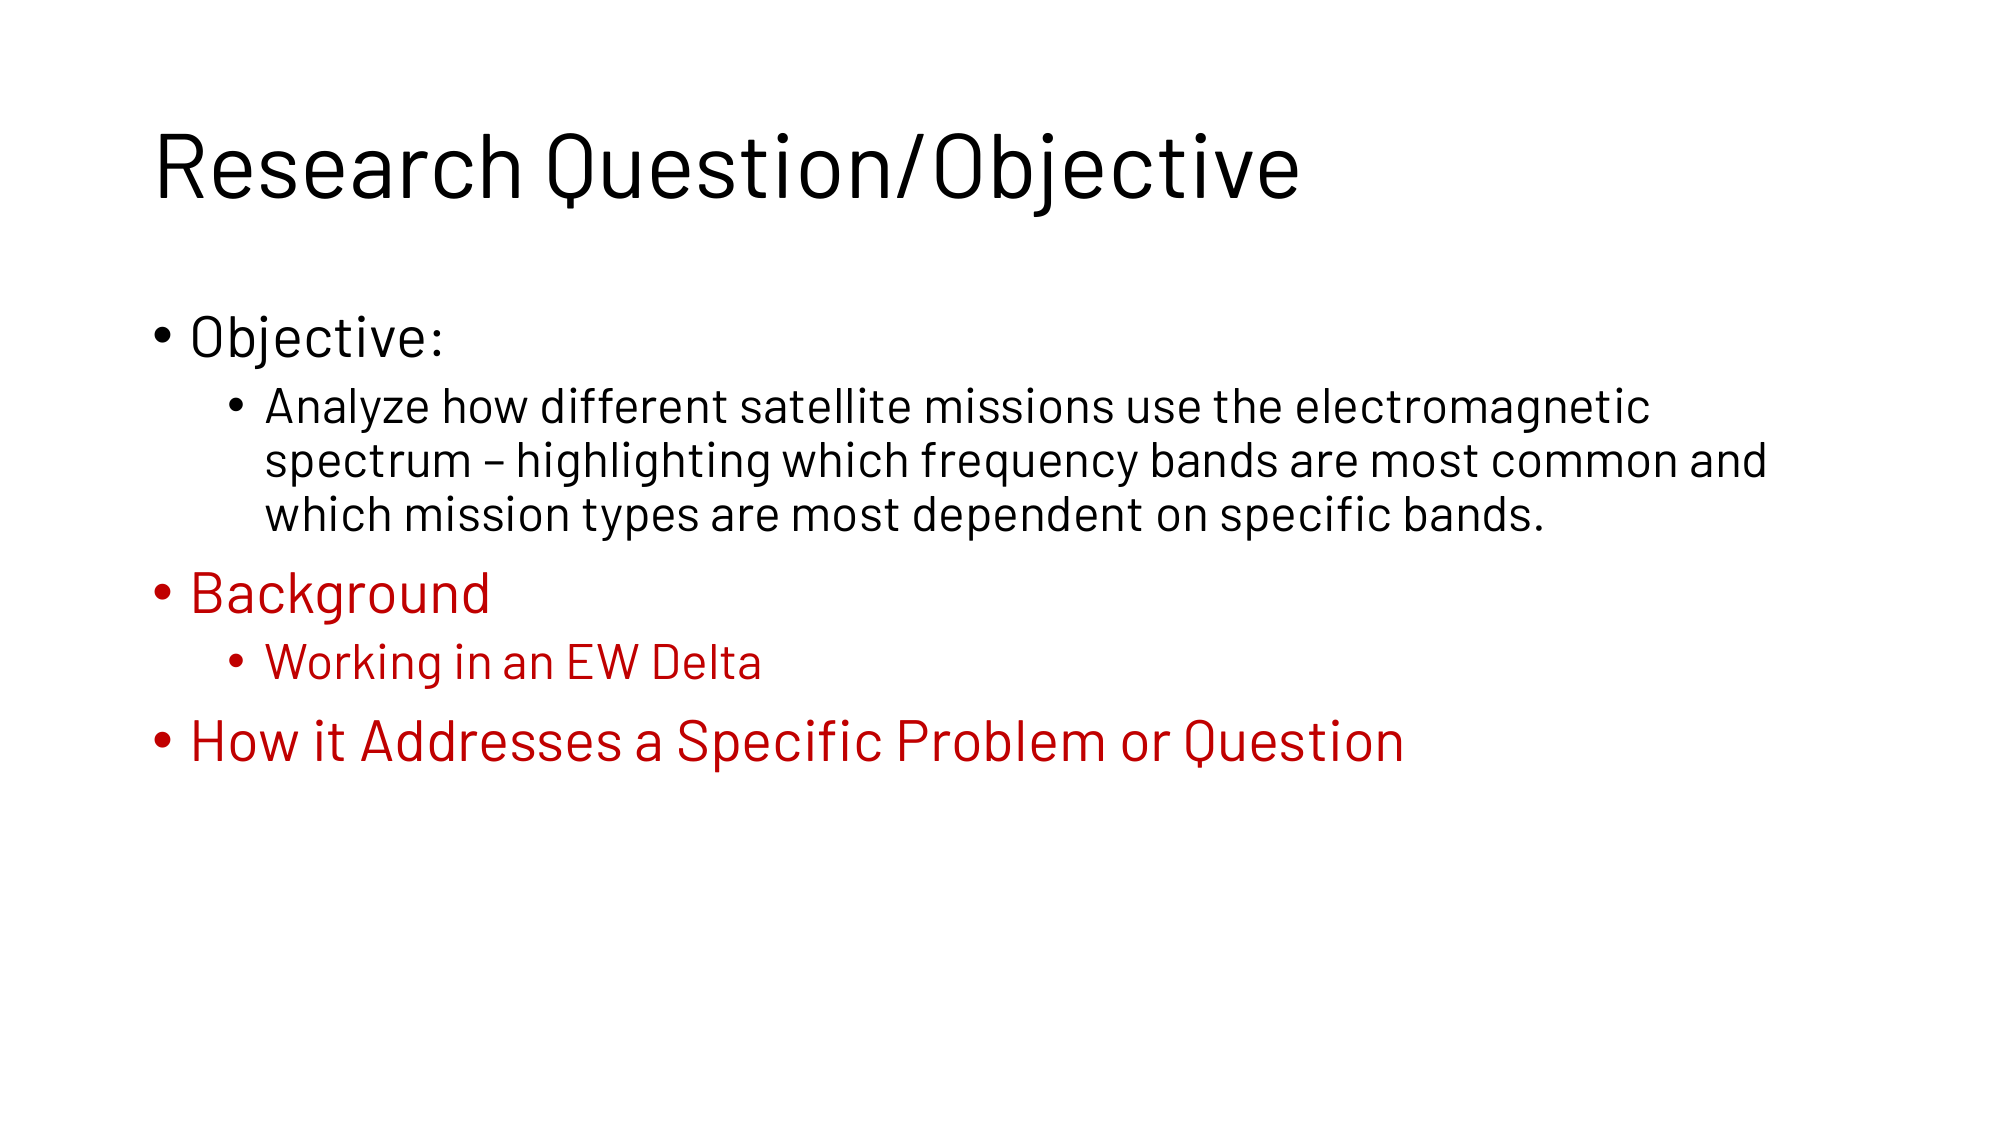

# Research Question/Objective
Objective:
Analyze how different satellite missions use the electromagnetic spectrum – highlighting which frequency bands are most common and which mission types are most dependent on specific bands.
Background
Working in an EW Delta
How it Addresses a Specific Problem or Question